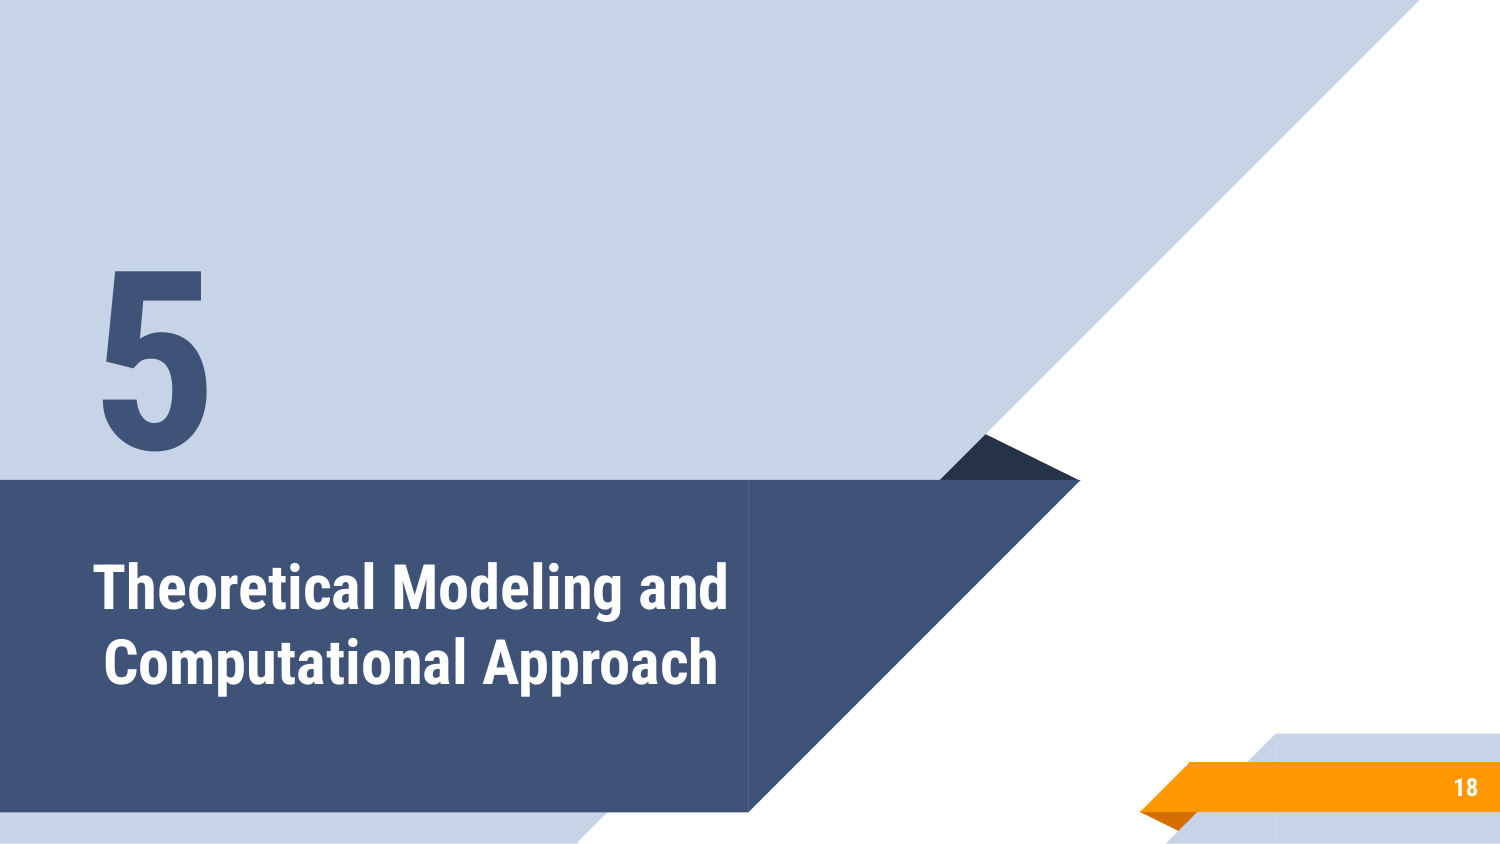

5
# Theoretical Modeling and Computational Approach
18